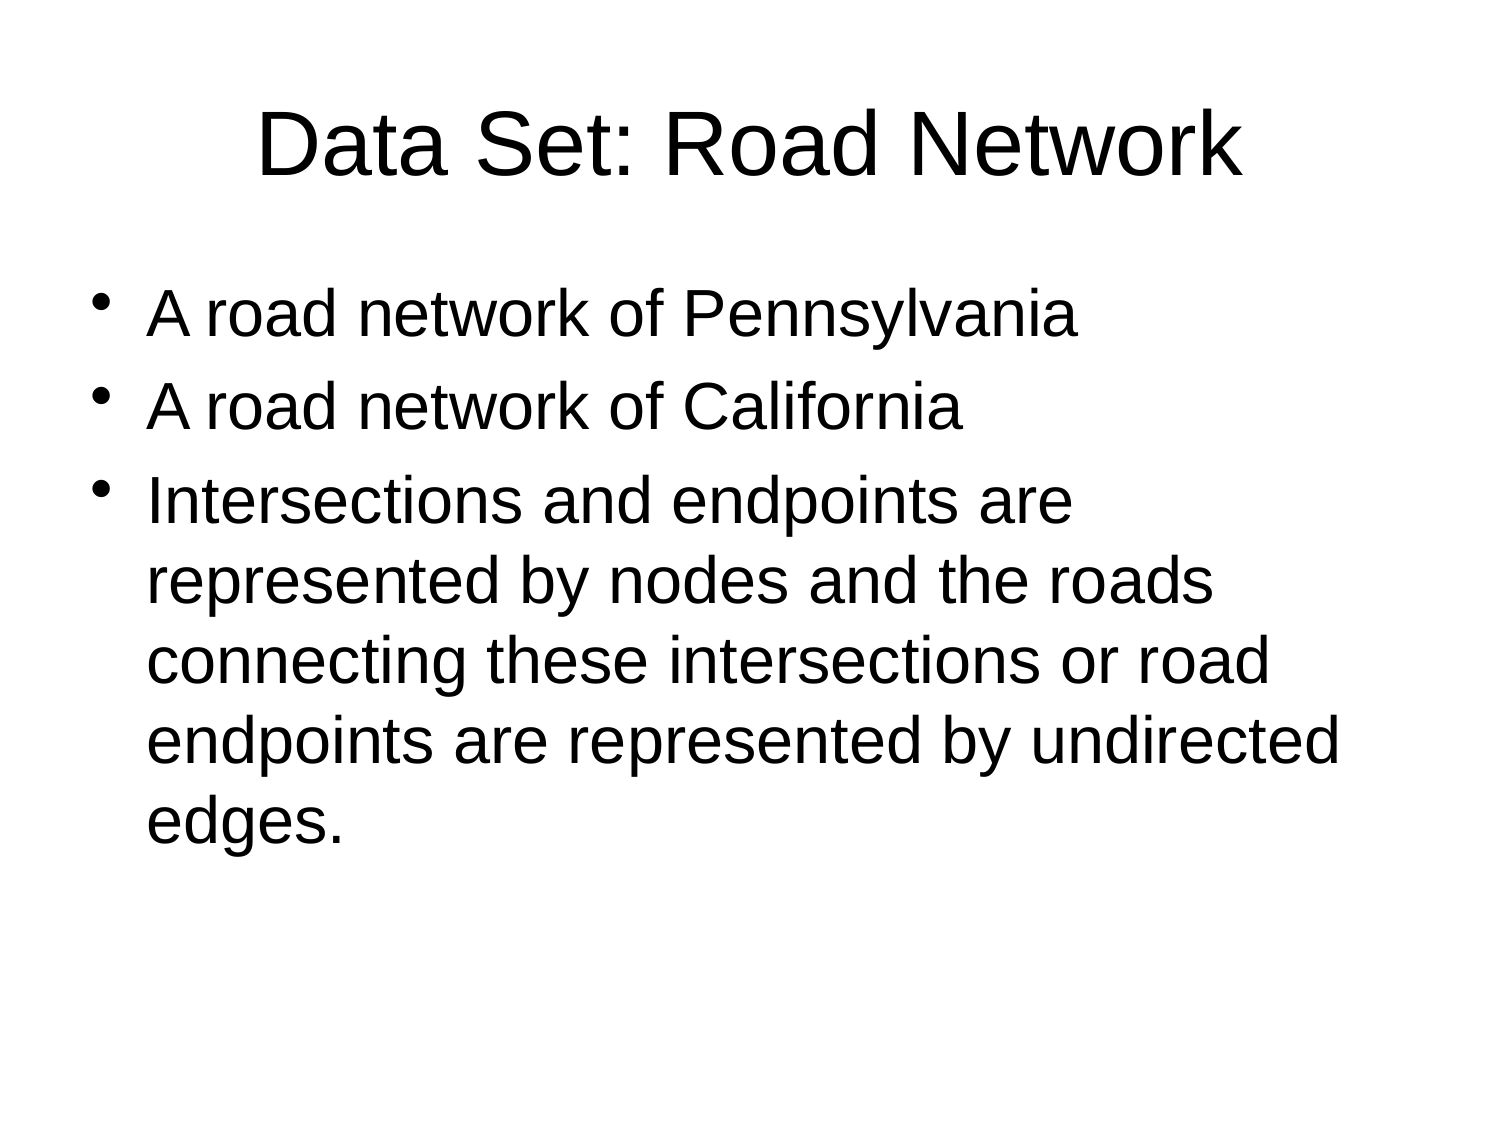

# Data Set: Road Network
A road network of Pennsylvania
A road network of California
Intersections and endpoints are represented by nodes and the roads connecting these intersections or road endpoints are represented by undirected edges.